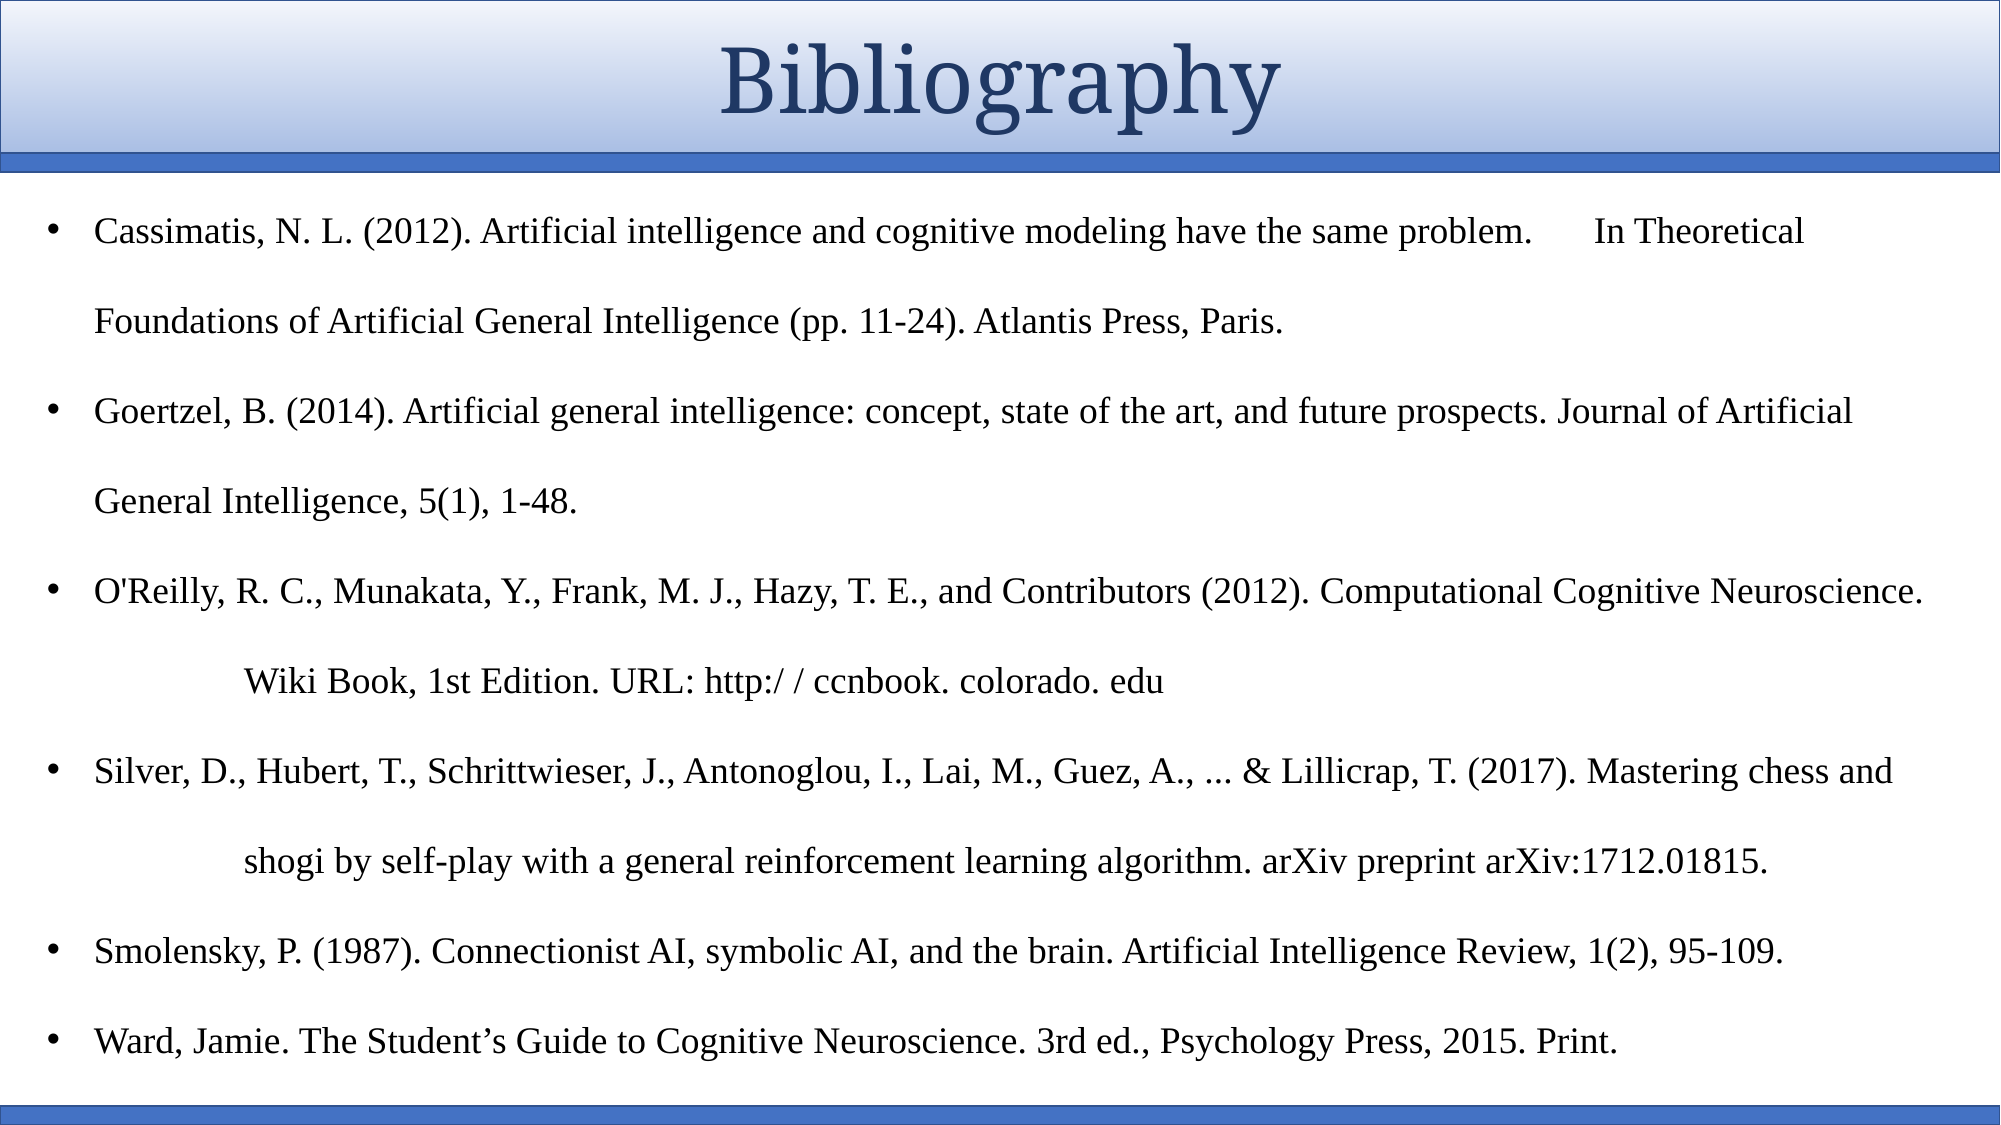

Bibliography

Cassimatis, N. L. (2012). Artificial intelligence and cognitive modeling have the same problem. 	In Theoretical 	Foundations of Artificial General Intelligence (pp. 11-24). Atlantis Press, Paris.
Goertzel, B. (2014). Artificial general intelligence: concept, state of the art, and future prospects. Journal of Artificial 	General Intelligence, 5(1), 1-48.
O'Reilly, R. C., Munakata, Y., Frank, M. J., Hazy, T. E., and Contributors (2012). Computational Cognitive Neuroscience. 	Wiki Book, 1st Edition. URL: http:/ / ccnbook. colorado. edu
Silver, D., Hubert, T., Schrittwieser, J., Antonoglou, I., Lai, M., Guez, A., ... & Lillicrap, T. (2017). Mastering chess and 	shogi by self-play with a general reinforcement learning algorithm. arXiv preprint arXiv:1712.01815.
Smolensky, P. (1987). Connectionist AI, symbolic AI, and the brain. Artificial Intelligence Review, 1(2), 95-109.
Ward, Jamie. The Student’s Guide to Cognitive Neuroscience. 3rd ed., Psychology Press, 2015. Print.